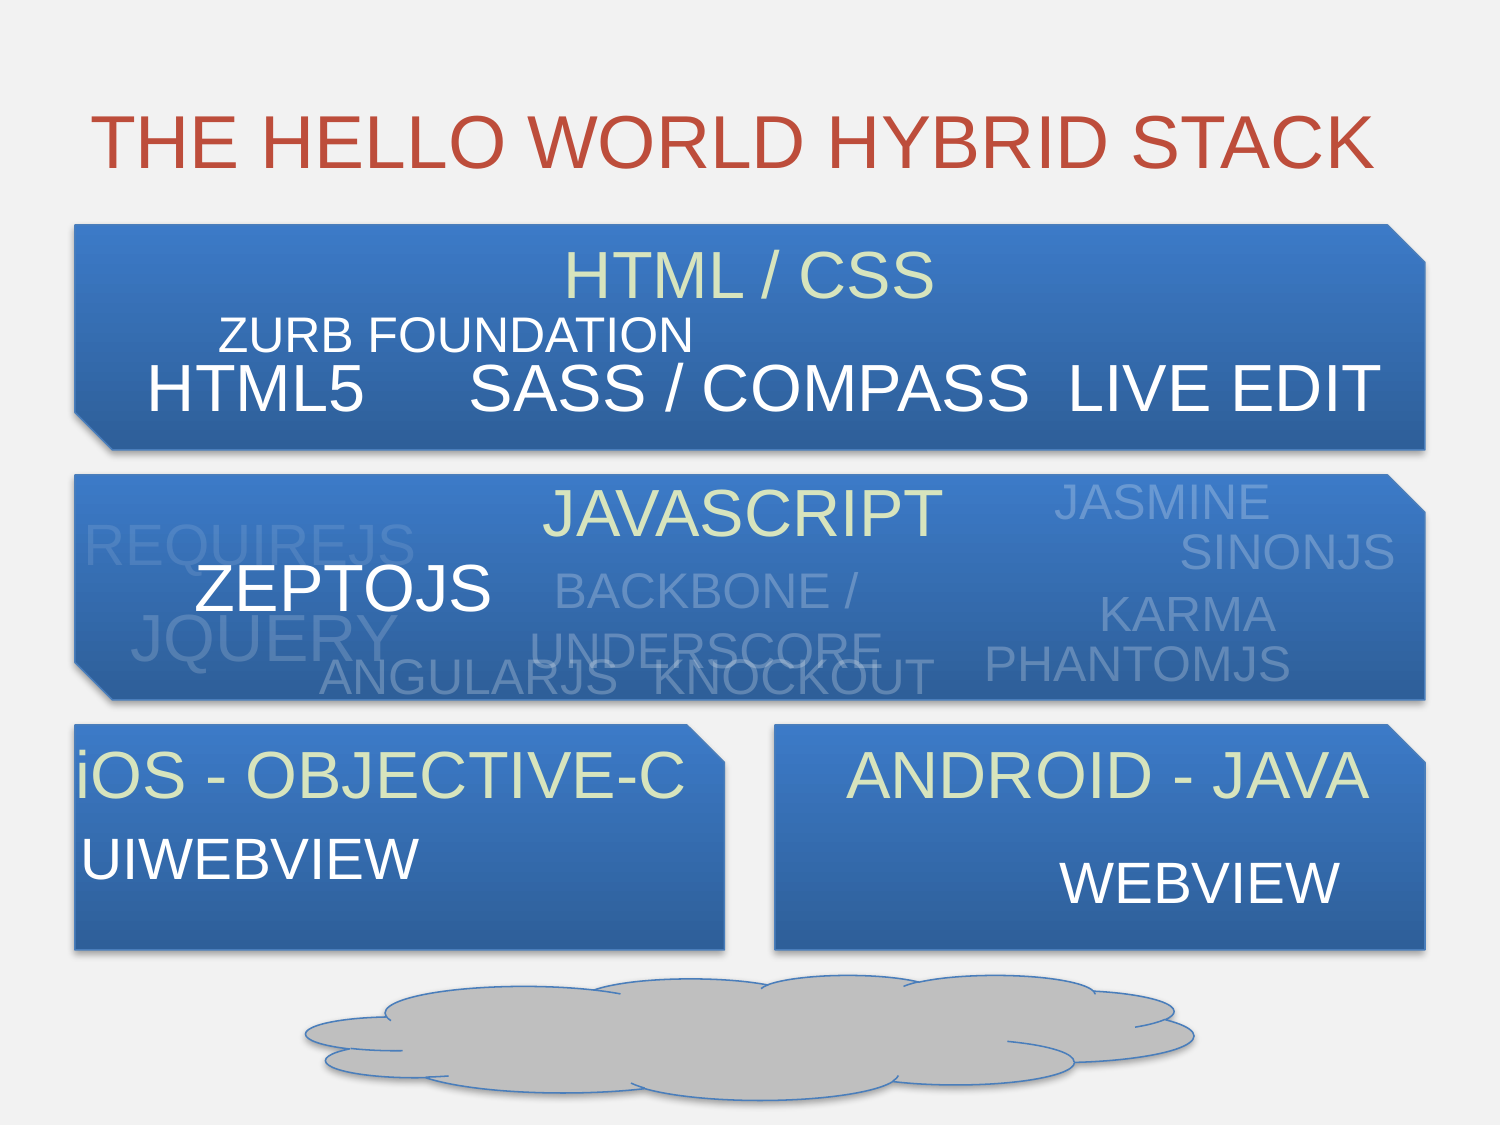

# THE hello world HYBRID STACK

HTML / CSS
ZURB FOUNDATION
HTML5
SASS / COMPASS
LIVE EDIT
JAVASCRIPT
JASMINE

REQUIREJS
SINONJS
ZEPTOJS
BACKBONE / UNDERSCORE
KARMA
JQUERY
PHANTOMJS
ANGULARJS
KNOCKOUT
iOS - OBJECTIVE-C

ANDROID - JAVA
UIWEBVIEW
WEBVIEW